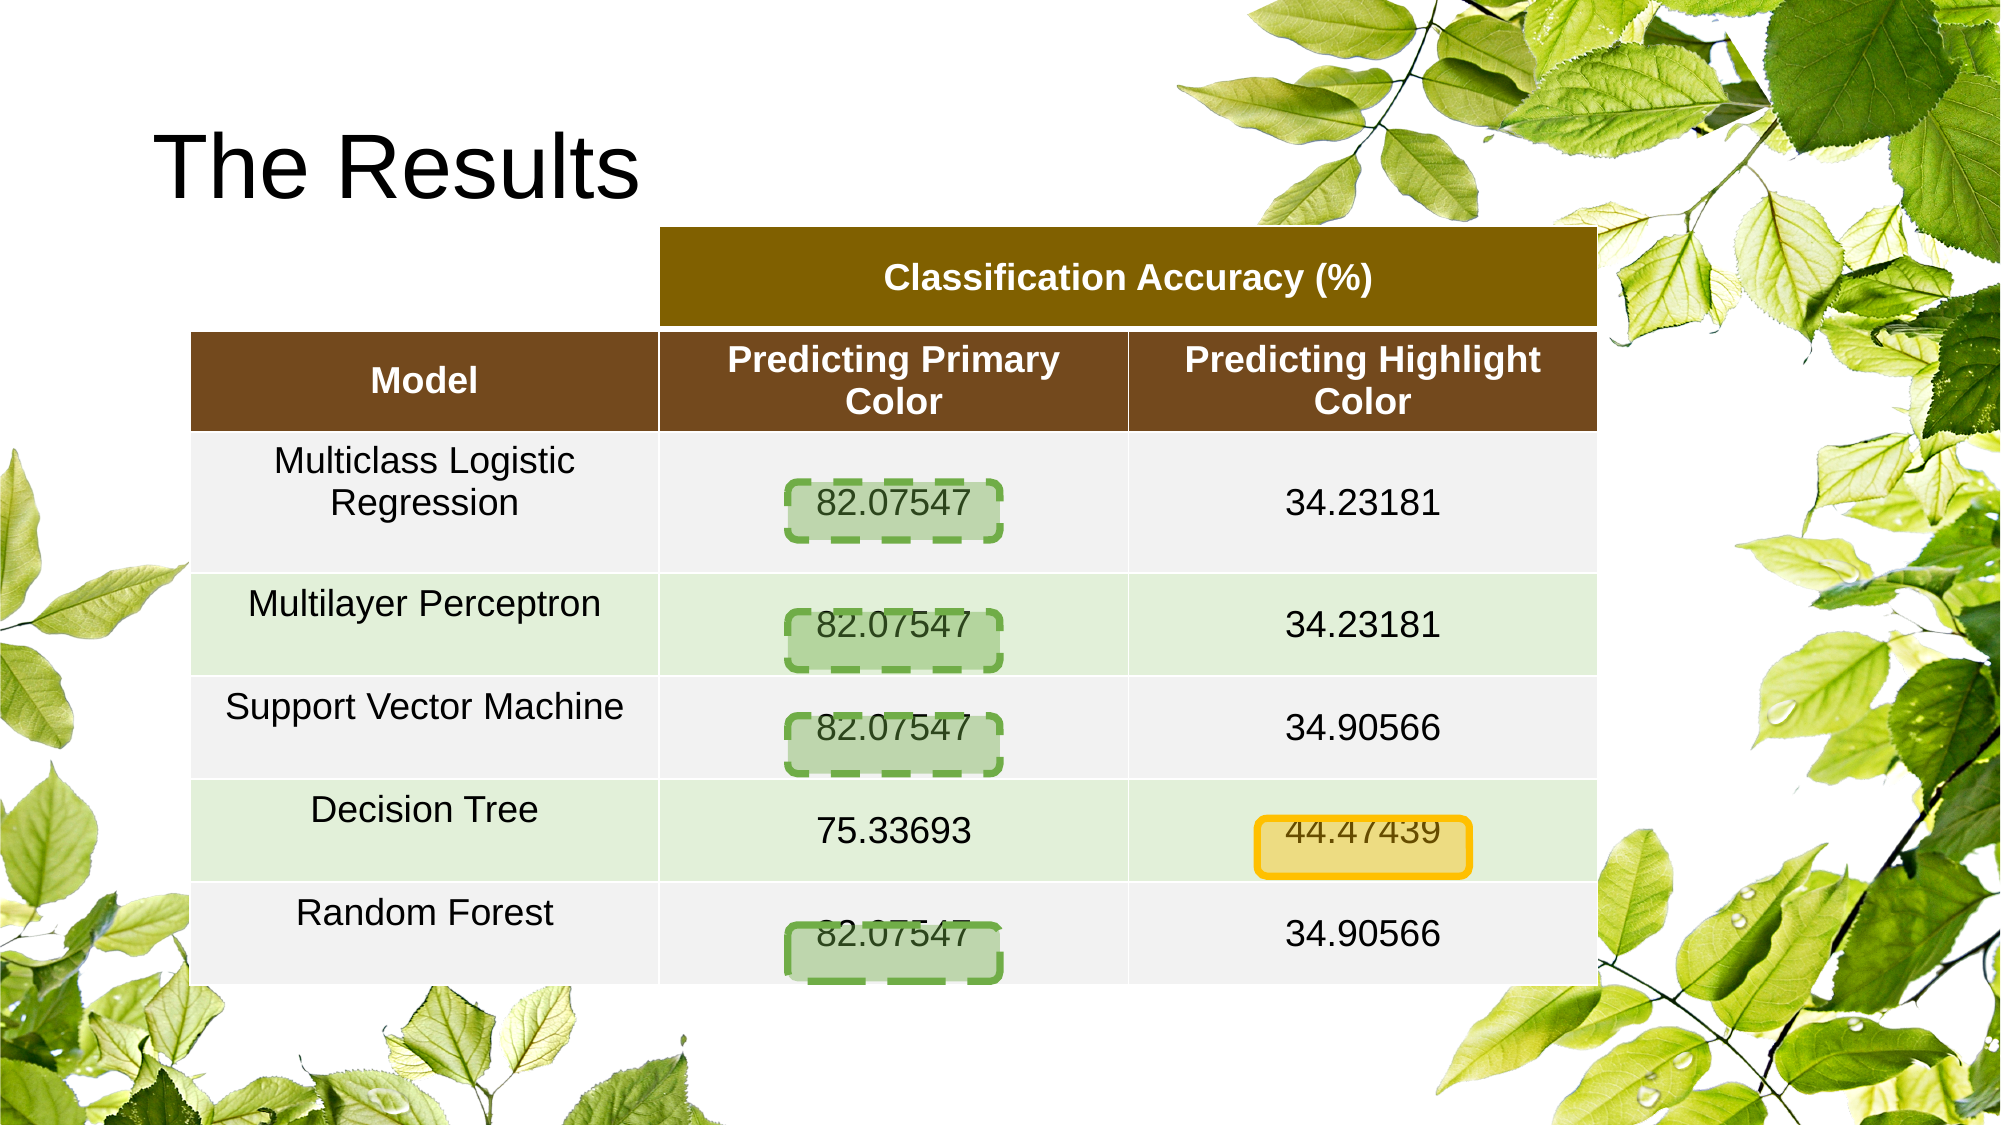

# The Results
|  | Classification Accuracy (%) |  |
| --- | --- | --- |
| Model | Predicting Primary Color | Predicting Highlight Color |
| Multiclass Logistic Regression | 82.07547 | 34.23181 |
| Multilayer Perceptron | 82.07547 | 34.23181 |
| Support Vector Machine | 82.07547 | 34.90566 |
| Decision Tree | 75.33693 | 44.47439 |
| Random Forest | 82.07547 | 34.90566 |